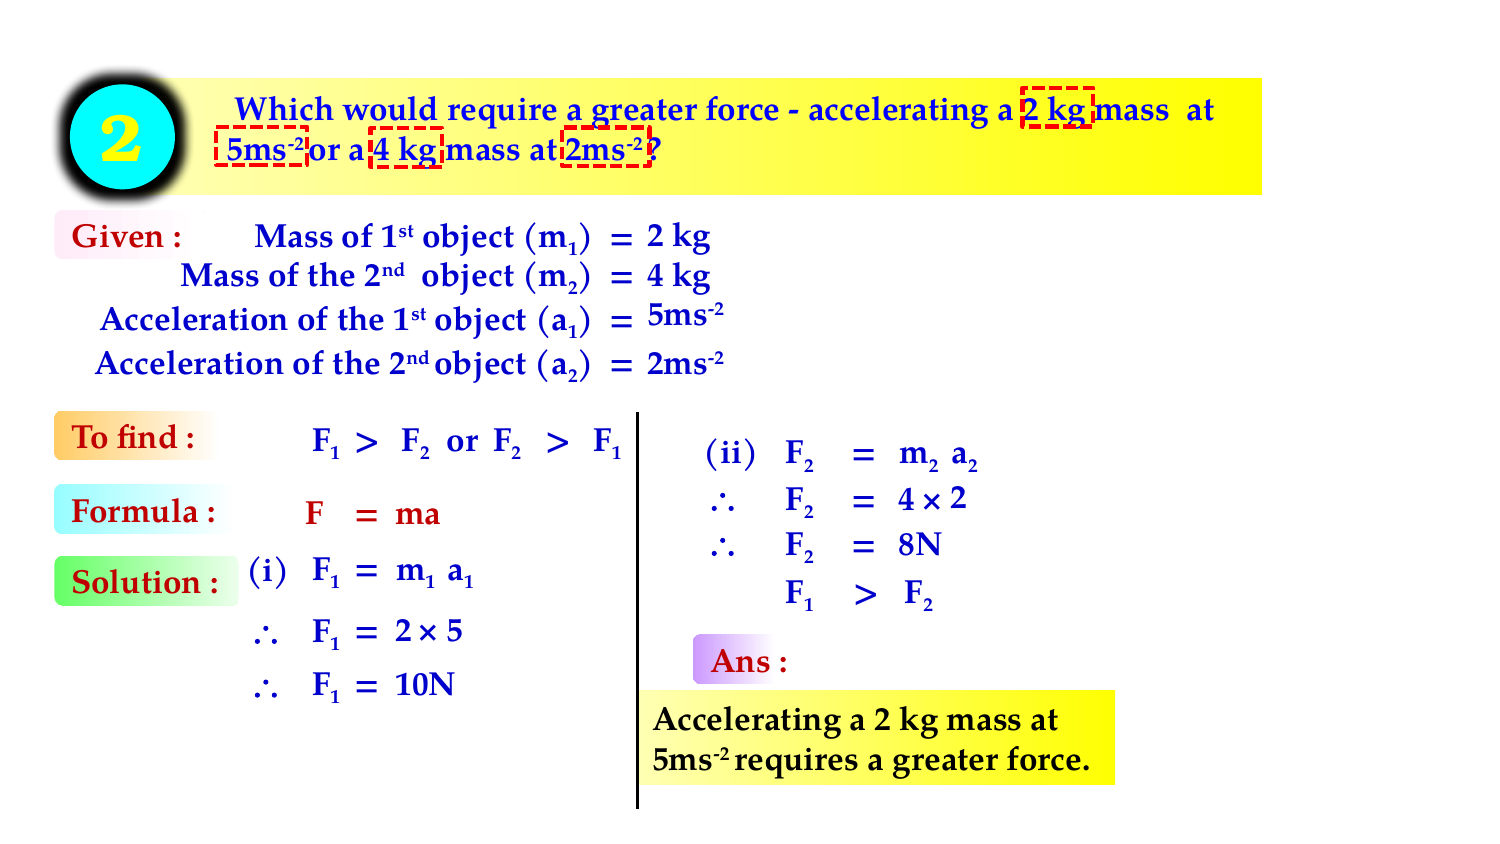

Which would require a greater force - accelerating a 2 kg mass  at 5ms-2 or a 4 kg mass at 2ms-2 ?

2

Mass of 1st object (m1)
2 kg
=
Given :
Mass of the 2nd  object (m2)
=
4 kg
5ms-2
Acceleration of the 1st object (a1)
=
2ms-2
Acceleration of the 2nd object (a2)
=
To find :
F1
>
F2
or
F2
>
F1
(ii)
F2
=
m2
a2
2
∴
F2
=
4
×
Formula :
F
=
ma
∴
F2
=
8N
F1
=
m1
a1
(i)
Solution :
F1
>
F2
F1
=
2
×
5
∴
Ans :
F1
=
10N
∴
Accelerating a 2 kg mass at
5ms-2 requires a greater force.